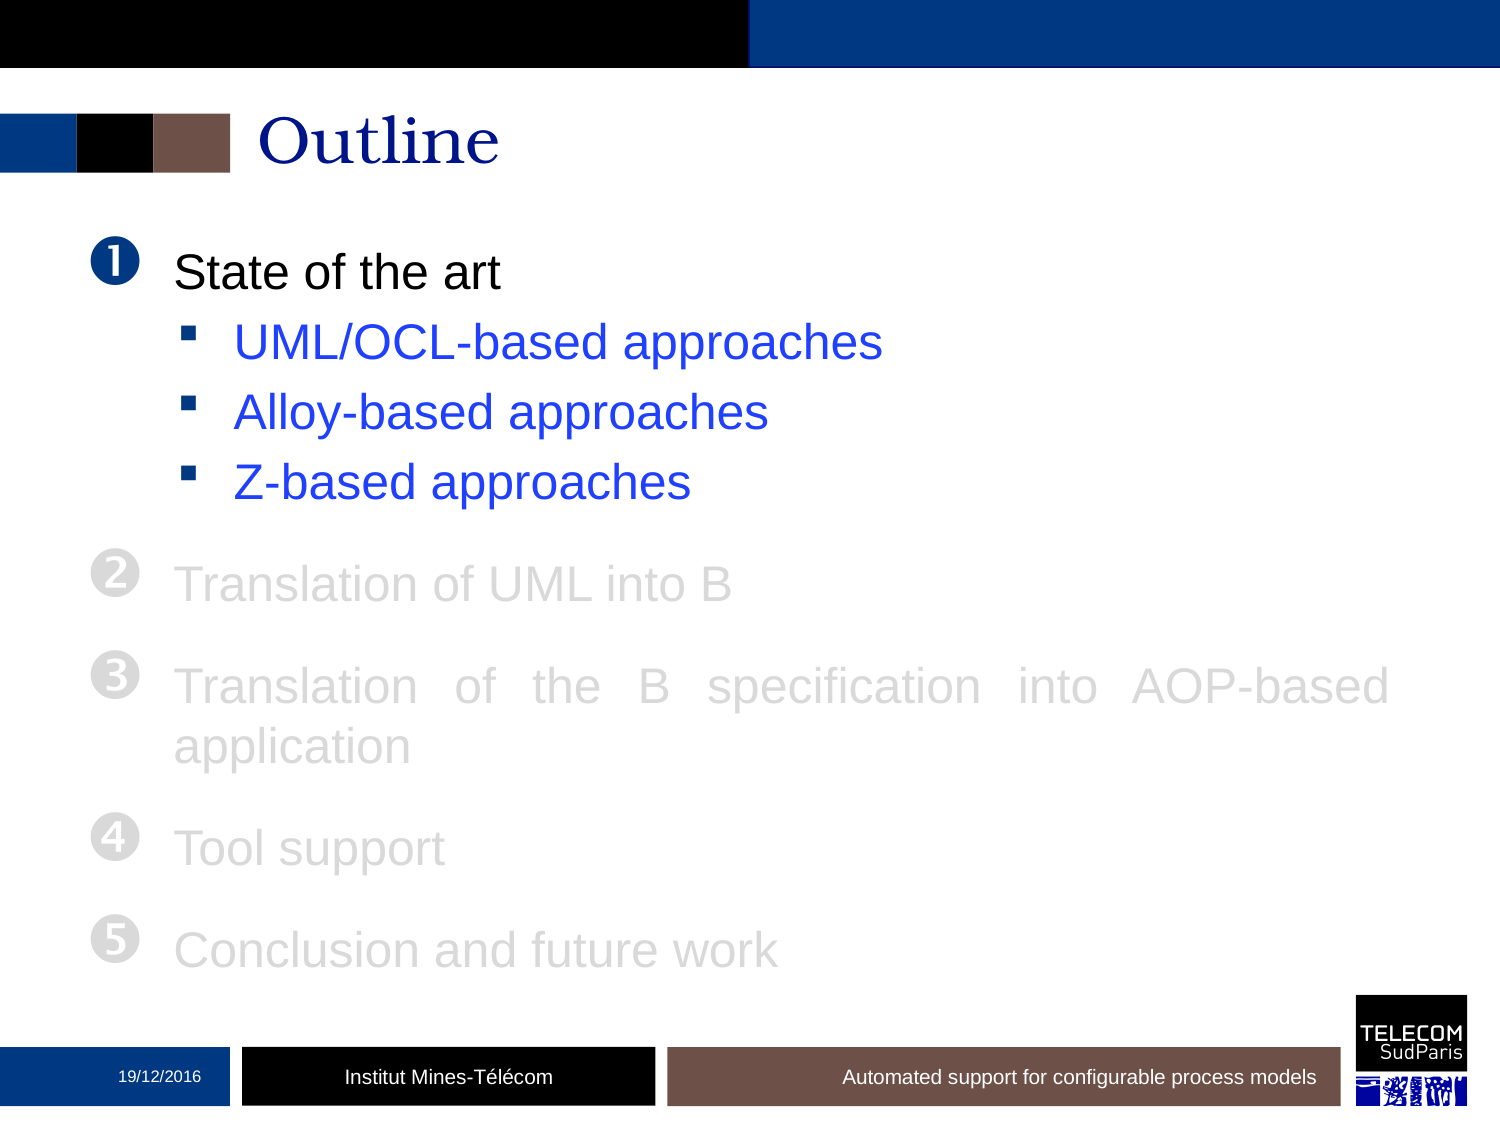

# Outline
State of the art
UML/OCL-based approaches
Alloy-based approaches
Z-based approaches

Translation of UML into B

Translation of the B specification into AOP-based application

Tool support

Conclusion and future work
19/12/2016
Automated support for configurable process models